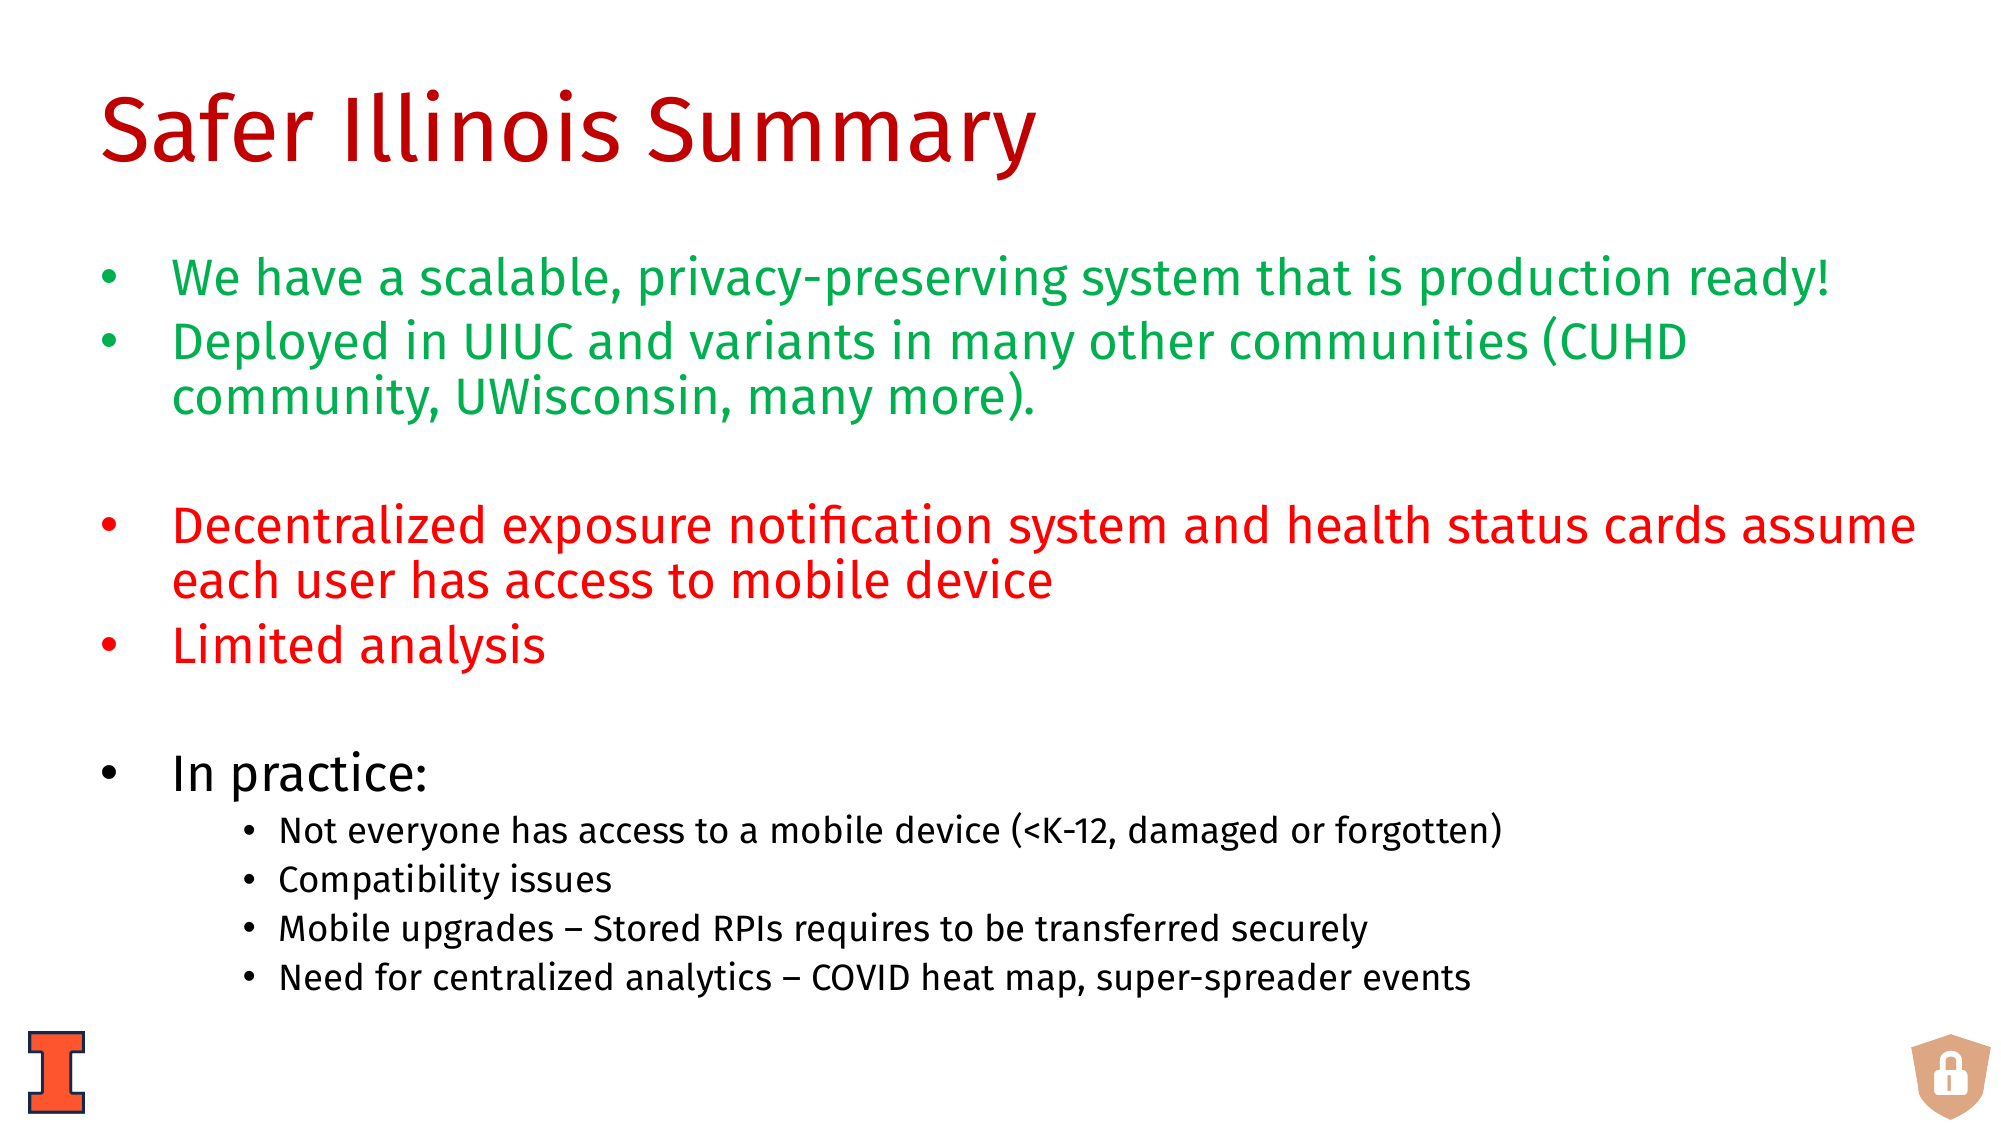

# Safer Illinois Summary
We have a scalable, privacy-preserving system that is production ready!
Deployed in UIUC and variants in many other communities (CUHD community, UWisconsin, many more).

Decentralized exposure notification system and health status cards assume each user has access to mobile device
Limited analysis

In practice:
Not everyone has access to a mobile device (<K-12, damaged or forgotten)
Compatibility issues
Mobile upgrades – Stored RPIs requires to be transferred securely
Need for centralized analytics – COVID heat map, super-spreader events